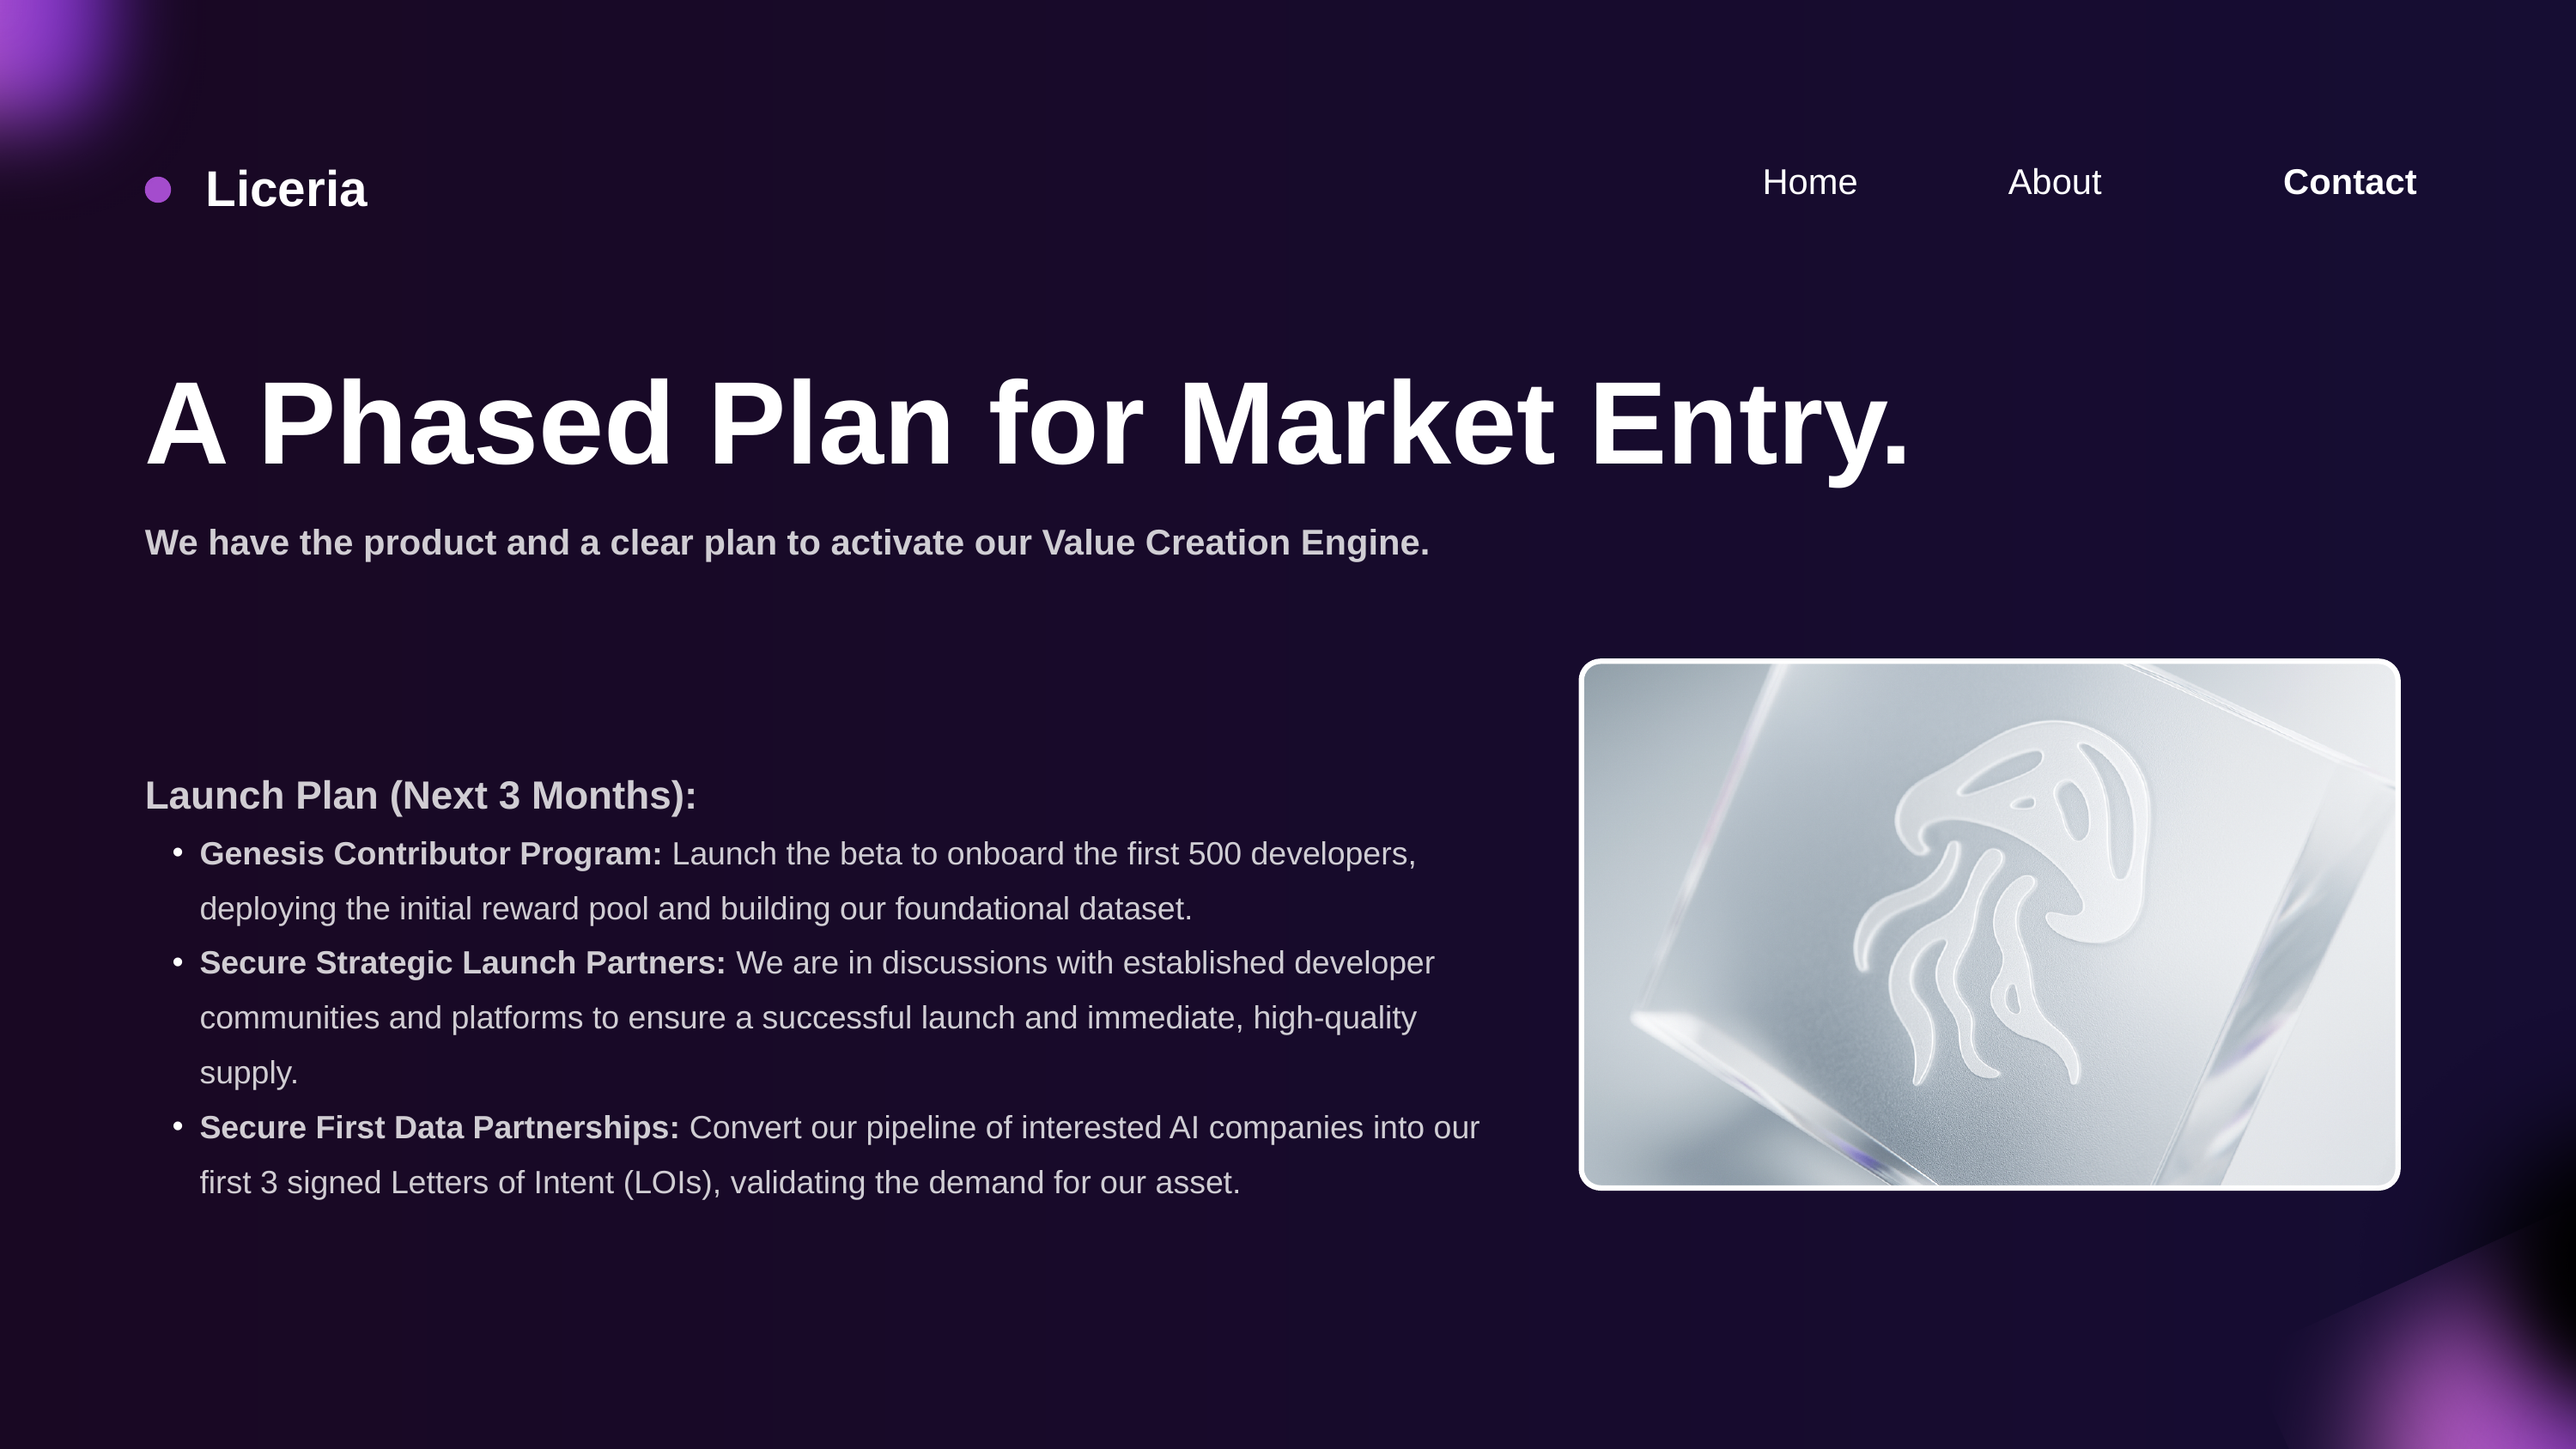

Home
About
Contact
Liceria

A Phased Plan for Market Entry.
We have the product and a clear plan to activate our Value Creation Engine.

Launch Plan (Next 3 Months):
Genesis Contributor Program: Launch the beta to onboard the first 500 developers, deploying the initial reward pool and building our foundational dataset.
Secure Strategic Launch Partners: We are in discussions with established developer communities and platforms to ensure a successful launch and immediate, high-quality supply.
Secure First Data Partnerships: Convert our pipeline of interested AI companies into our first 3 signed Letters of Intent (LOIs), validating the demand for our asset.